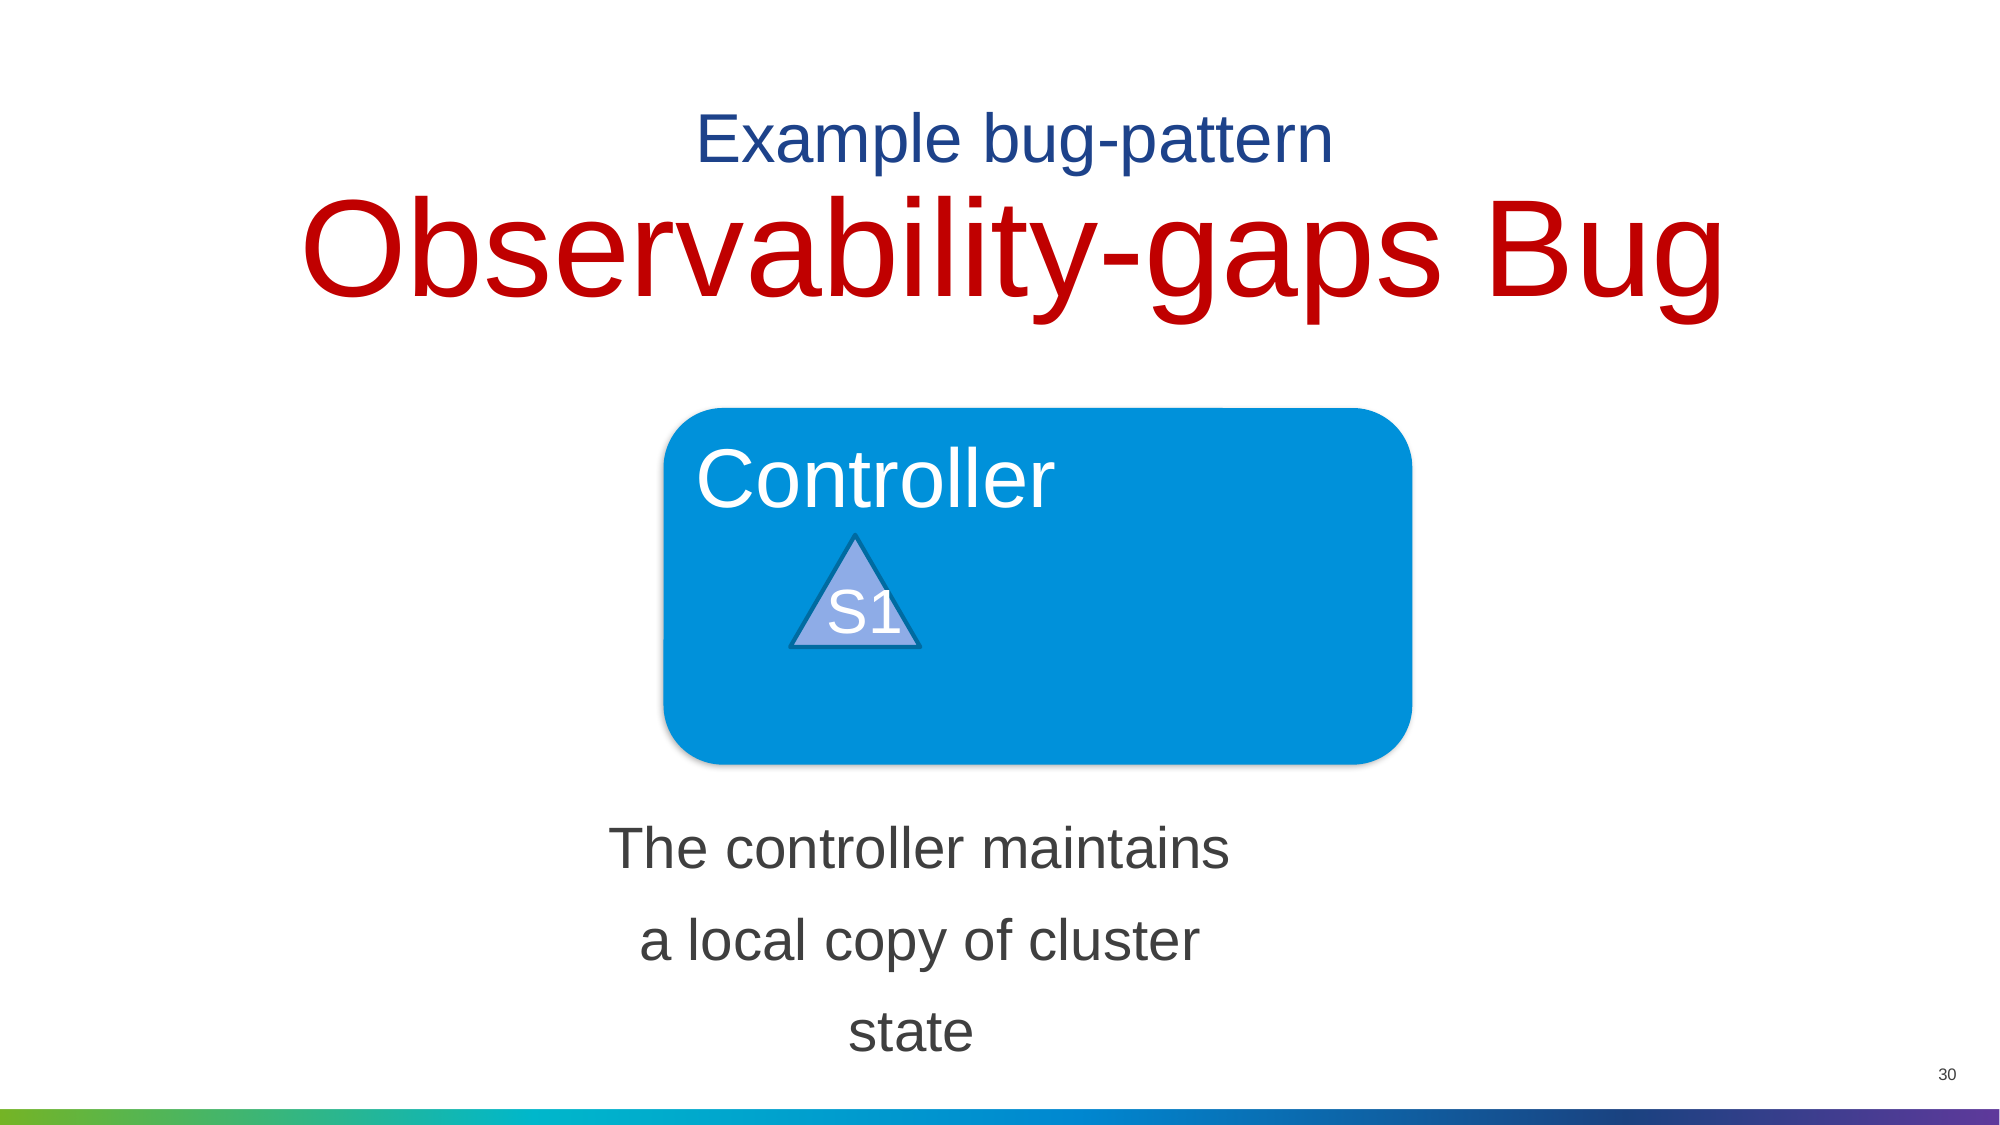

Example bug-pattern
Observability-gaps Bug
Controller

S1
The controller maintains a local copy of cluster state